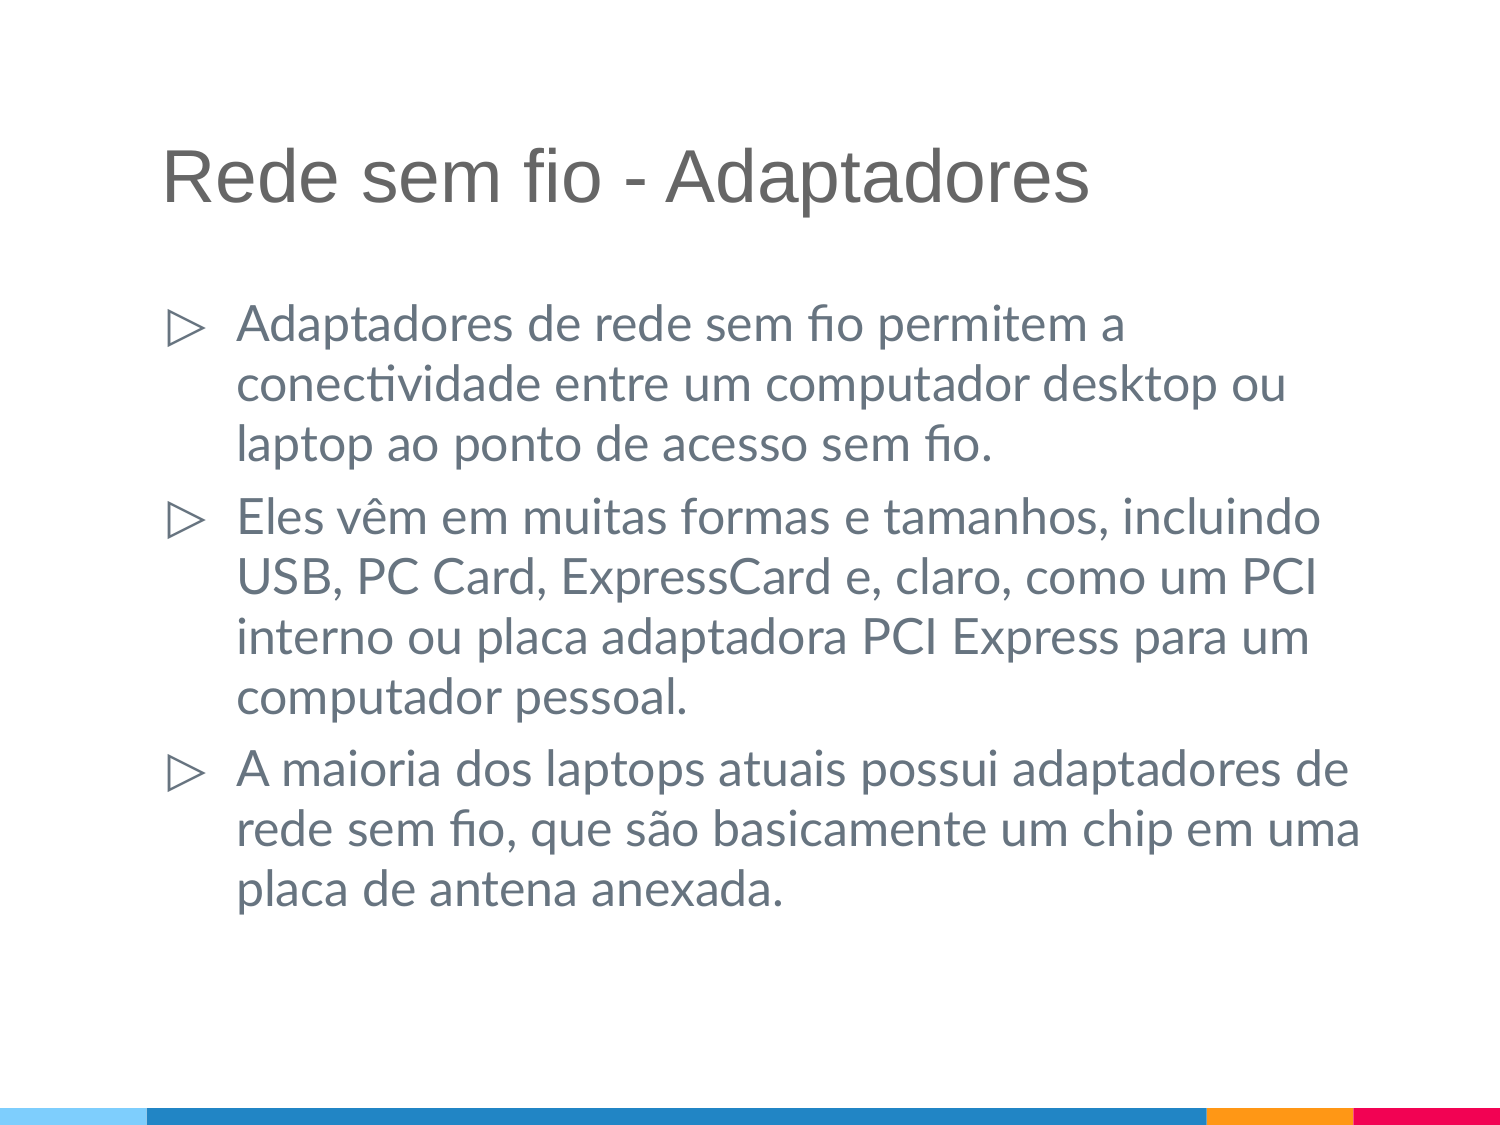

Rede sem fio - Adaptadores
Adaptadores de rede sem fio permitem a conectividade entre um computador desktop ou laptop ao ponto de acesso sem fio.
Eles vêm em muitas formas e tamanhos, incluindo USB, PC Card, ExpressCard e, claro, como um PCI interno ou placa adaptadora PCI Express para um computador pessoal.
A maioria dos laptops atuais possui adaptadores de rede sem fio, que são basicamente um chip em uma placa de antena anexada.